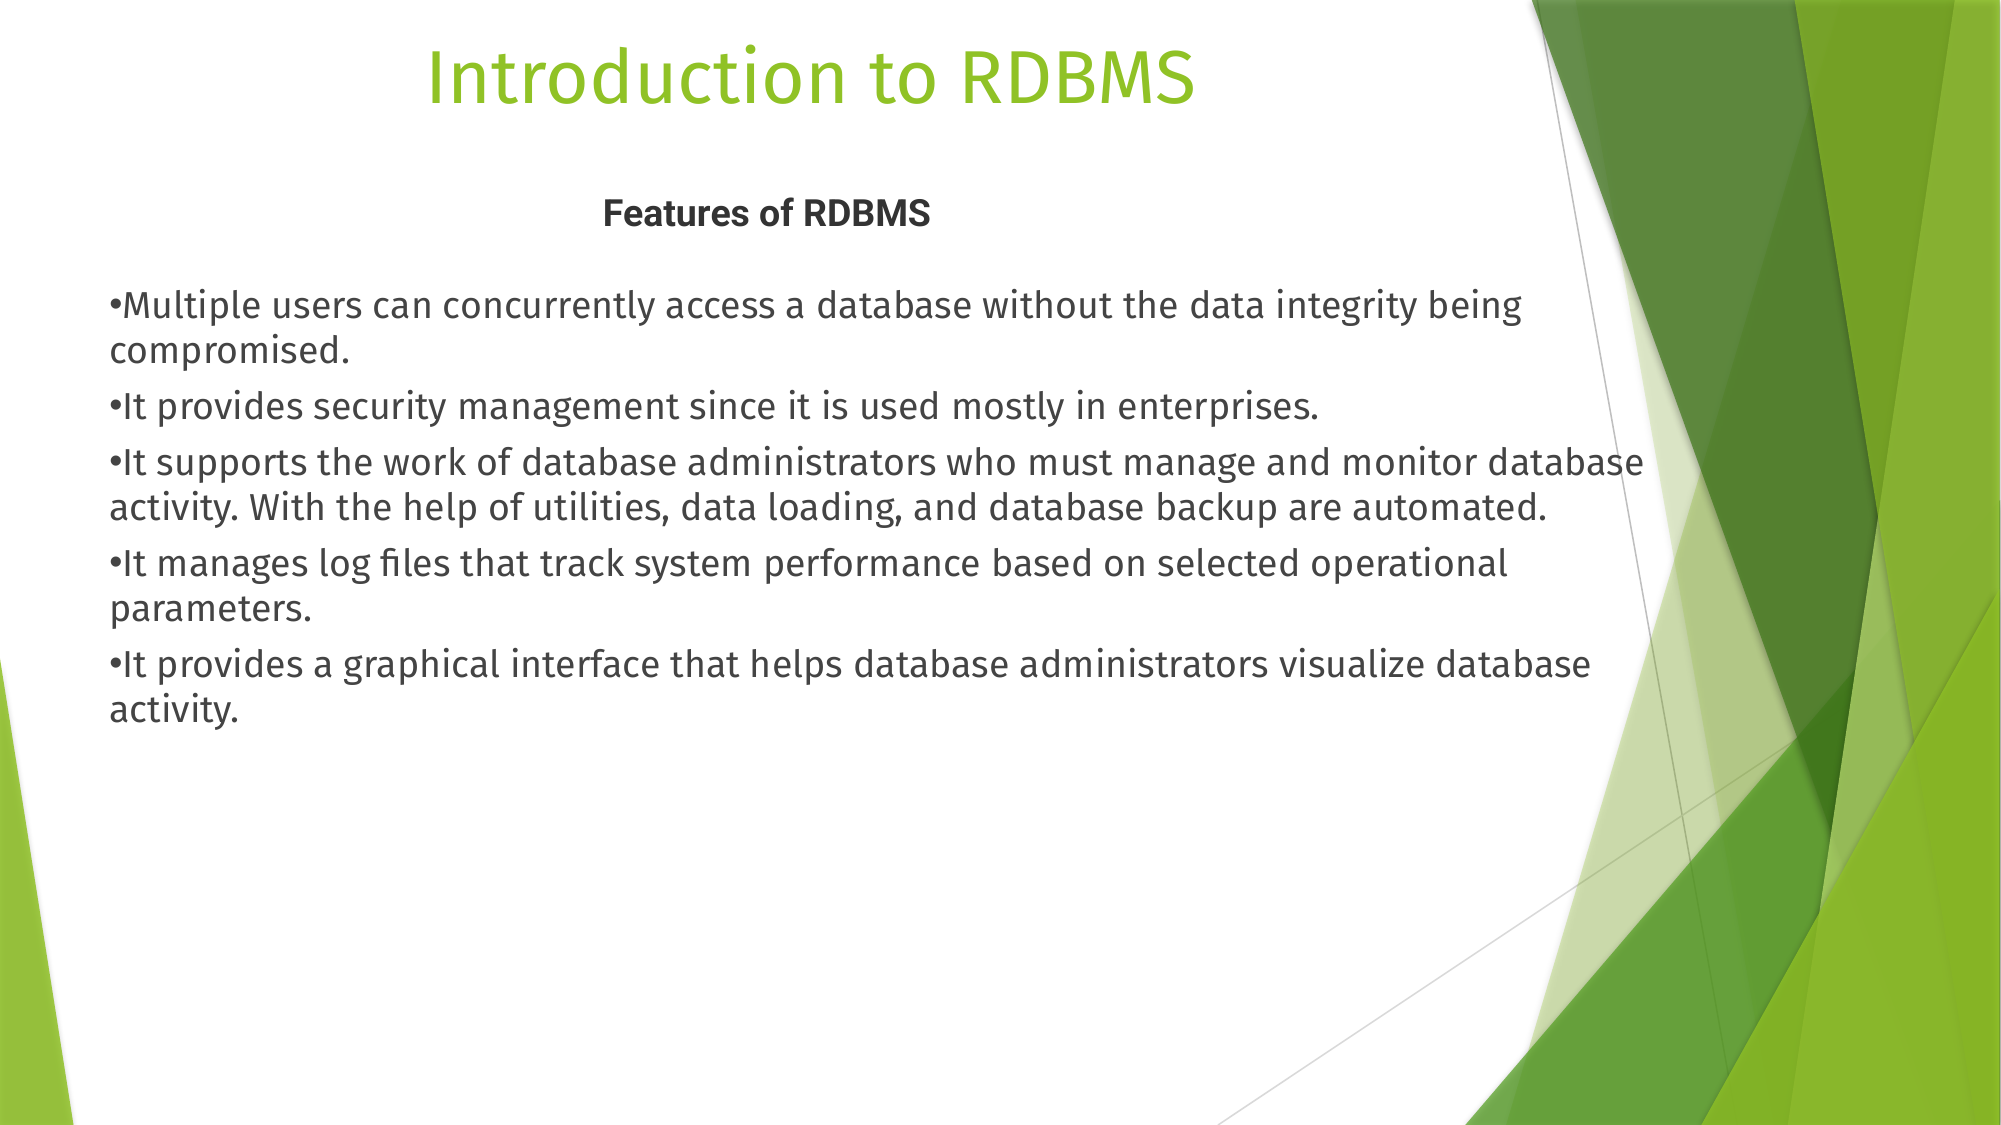

# Introduction to RDBMS
		Features of RDBMS
Multiple users can concurrently access a database without the data integrity being compromised.
It provides security management since it is used mostly in enterprises.
It supports the work of database administrators who must manage and monitor database activity. With the help of utilities, data loading, and database backup are automated.
It manages log files that track system performance based on selected operational parameters.
It provides a graphical interface that helps database administrators visualize database activity.